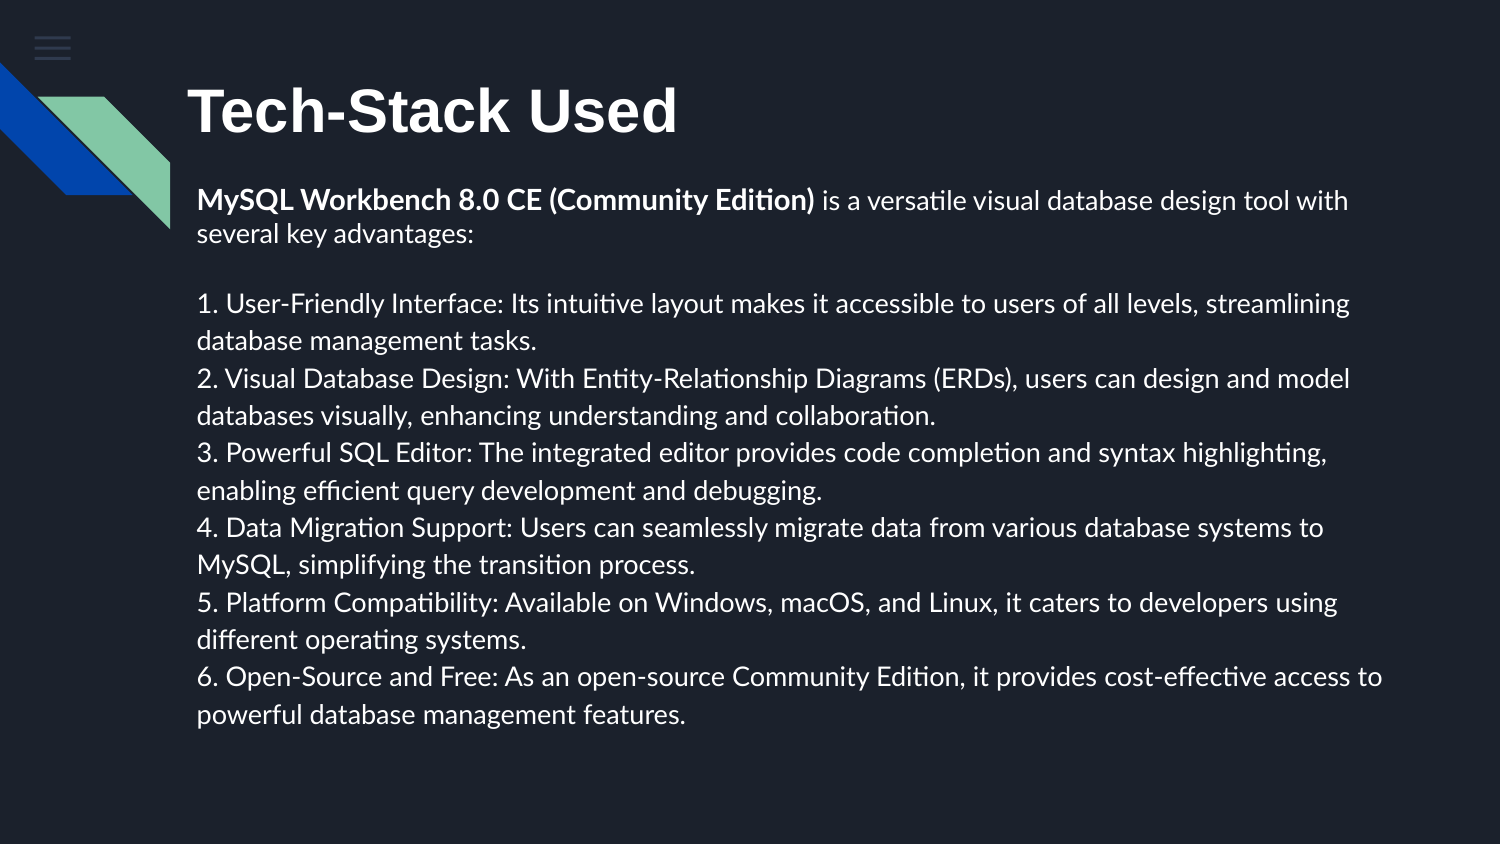

# Tech-Stack Used
MySQL Workbench 8.0 CE (Community Edition) is a versatile visual database design tool with several key advantages:

1. User-Friendly Interface: Its intuitive layout makes it accessible to users of all levels, streamlining database management tasks.
2. Visual Database Design: With Entity-Relationship Diagrams (ERDs), users can design and model databases visually, enhancing understanding and collaboration.
3. Powerful SQL Editor: The integrated editor provides code completion and syntax highlighting, enabling efficient query development and debugging.
4. Data Migration Support: Users can seamlessly migrate data from various database systems to MySQL, simplifying the transition process.
5. Platform Compatibility: Available on Windows, macOS, and Linux, it caters to developers using different operating systems.
6. Open-Source and Free: As an open-source Community Edition, it provides cost-effective access to powerful database management features.